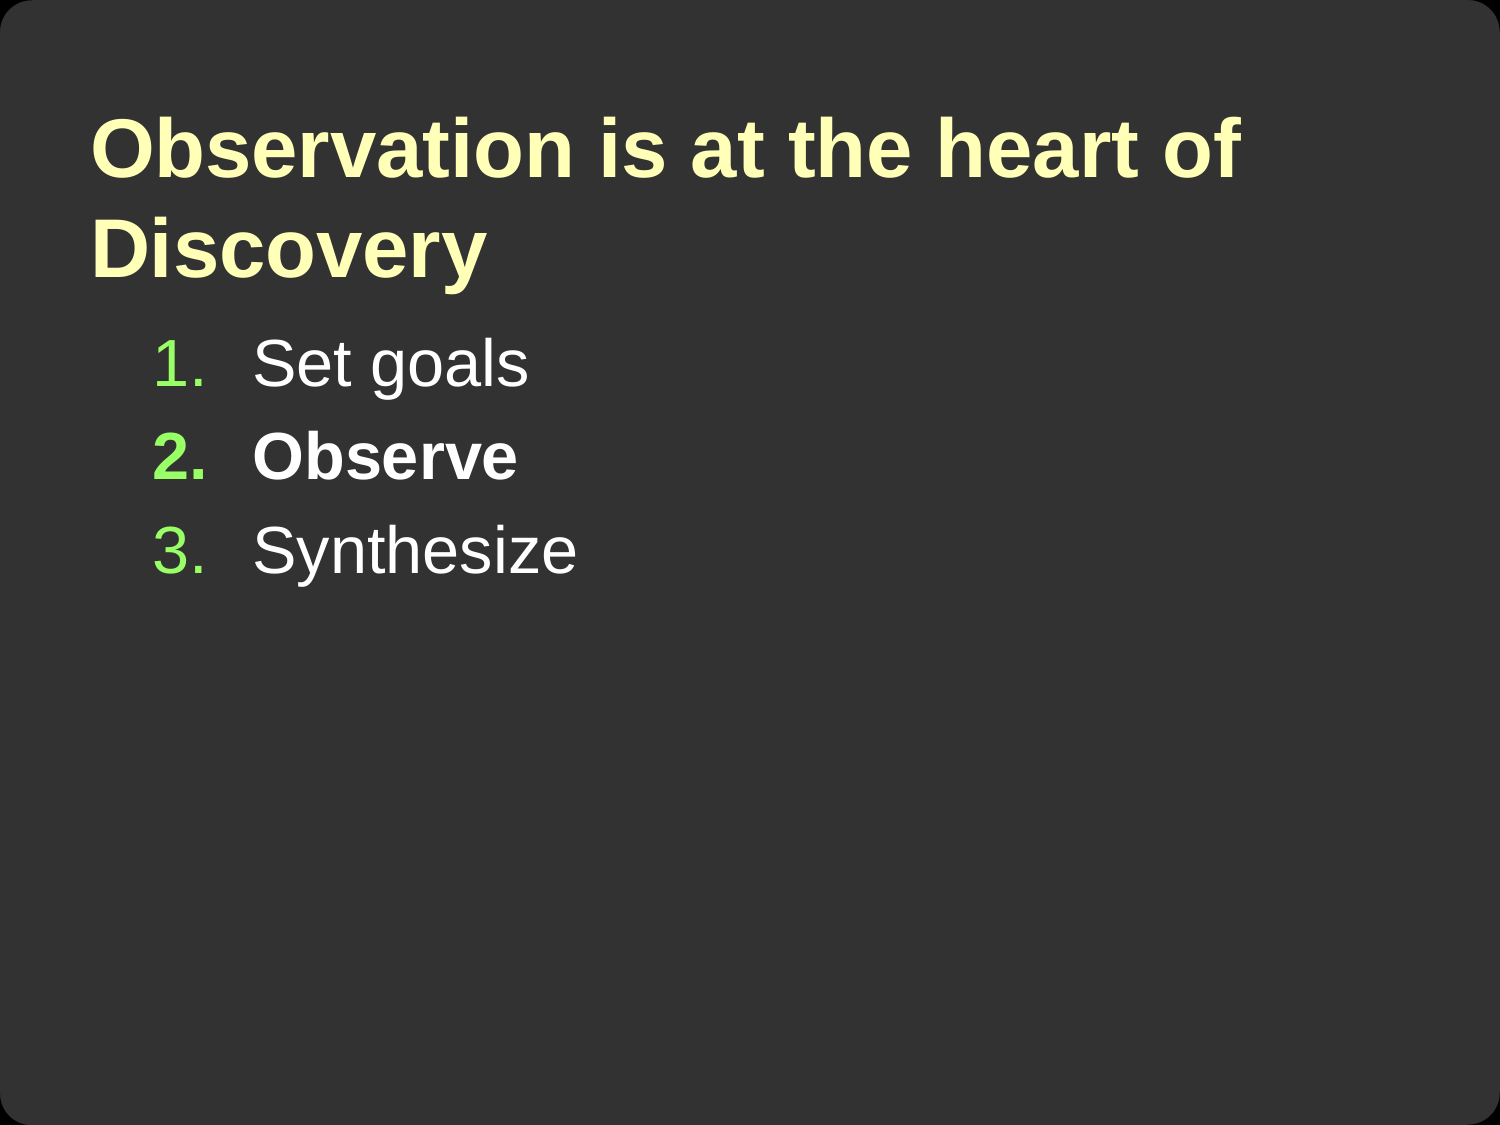

# Observation is at the heart of Discovery
Set goals
Observe
Synthesize